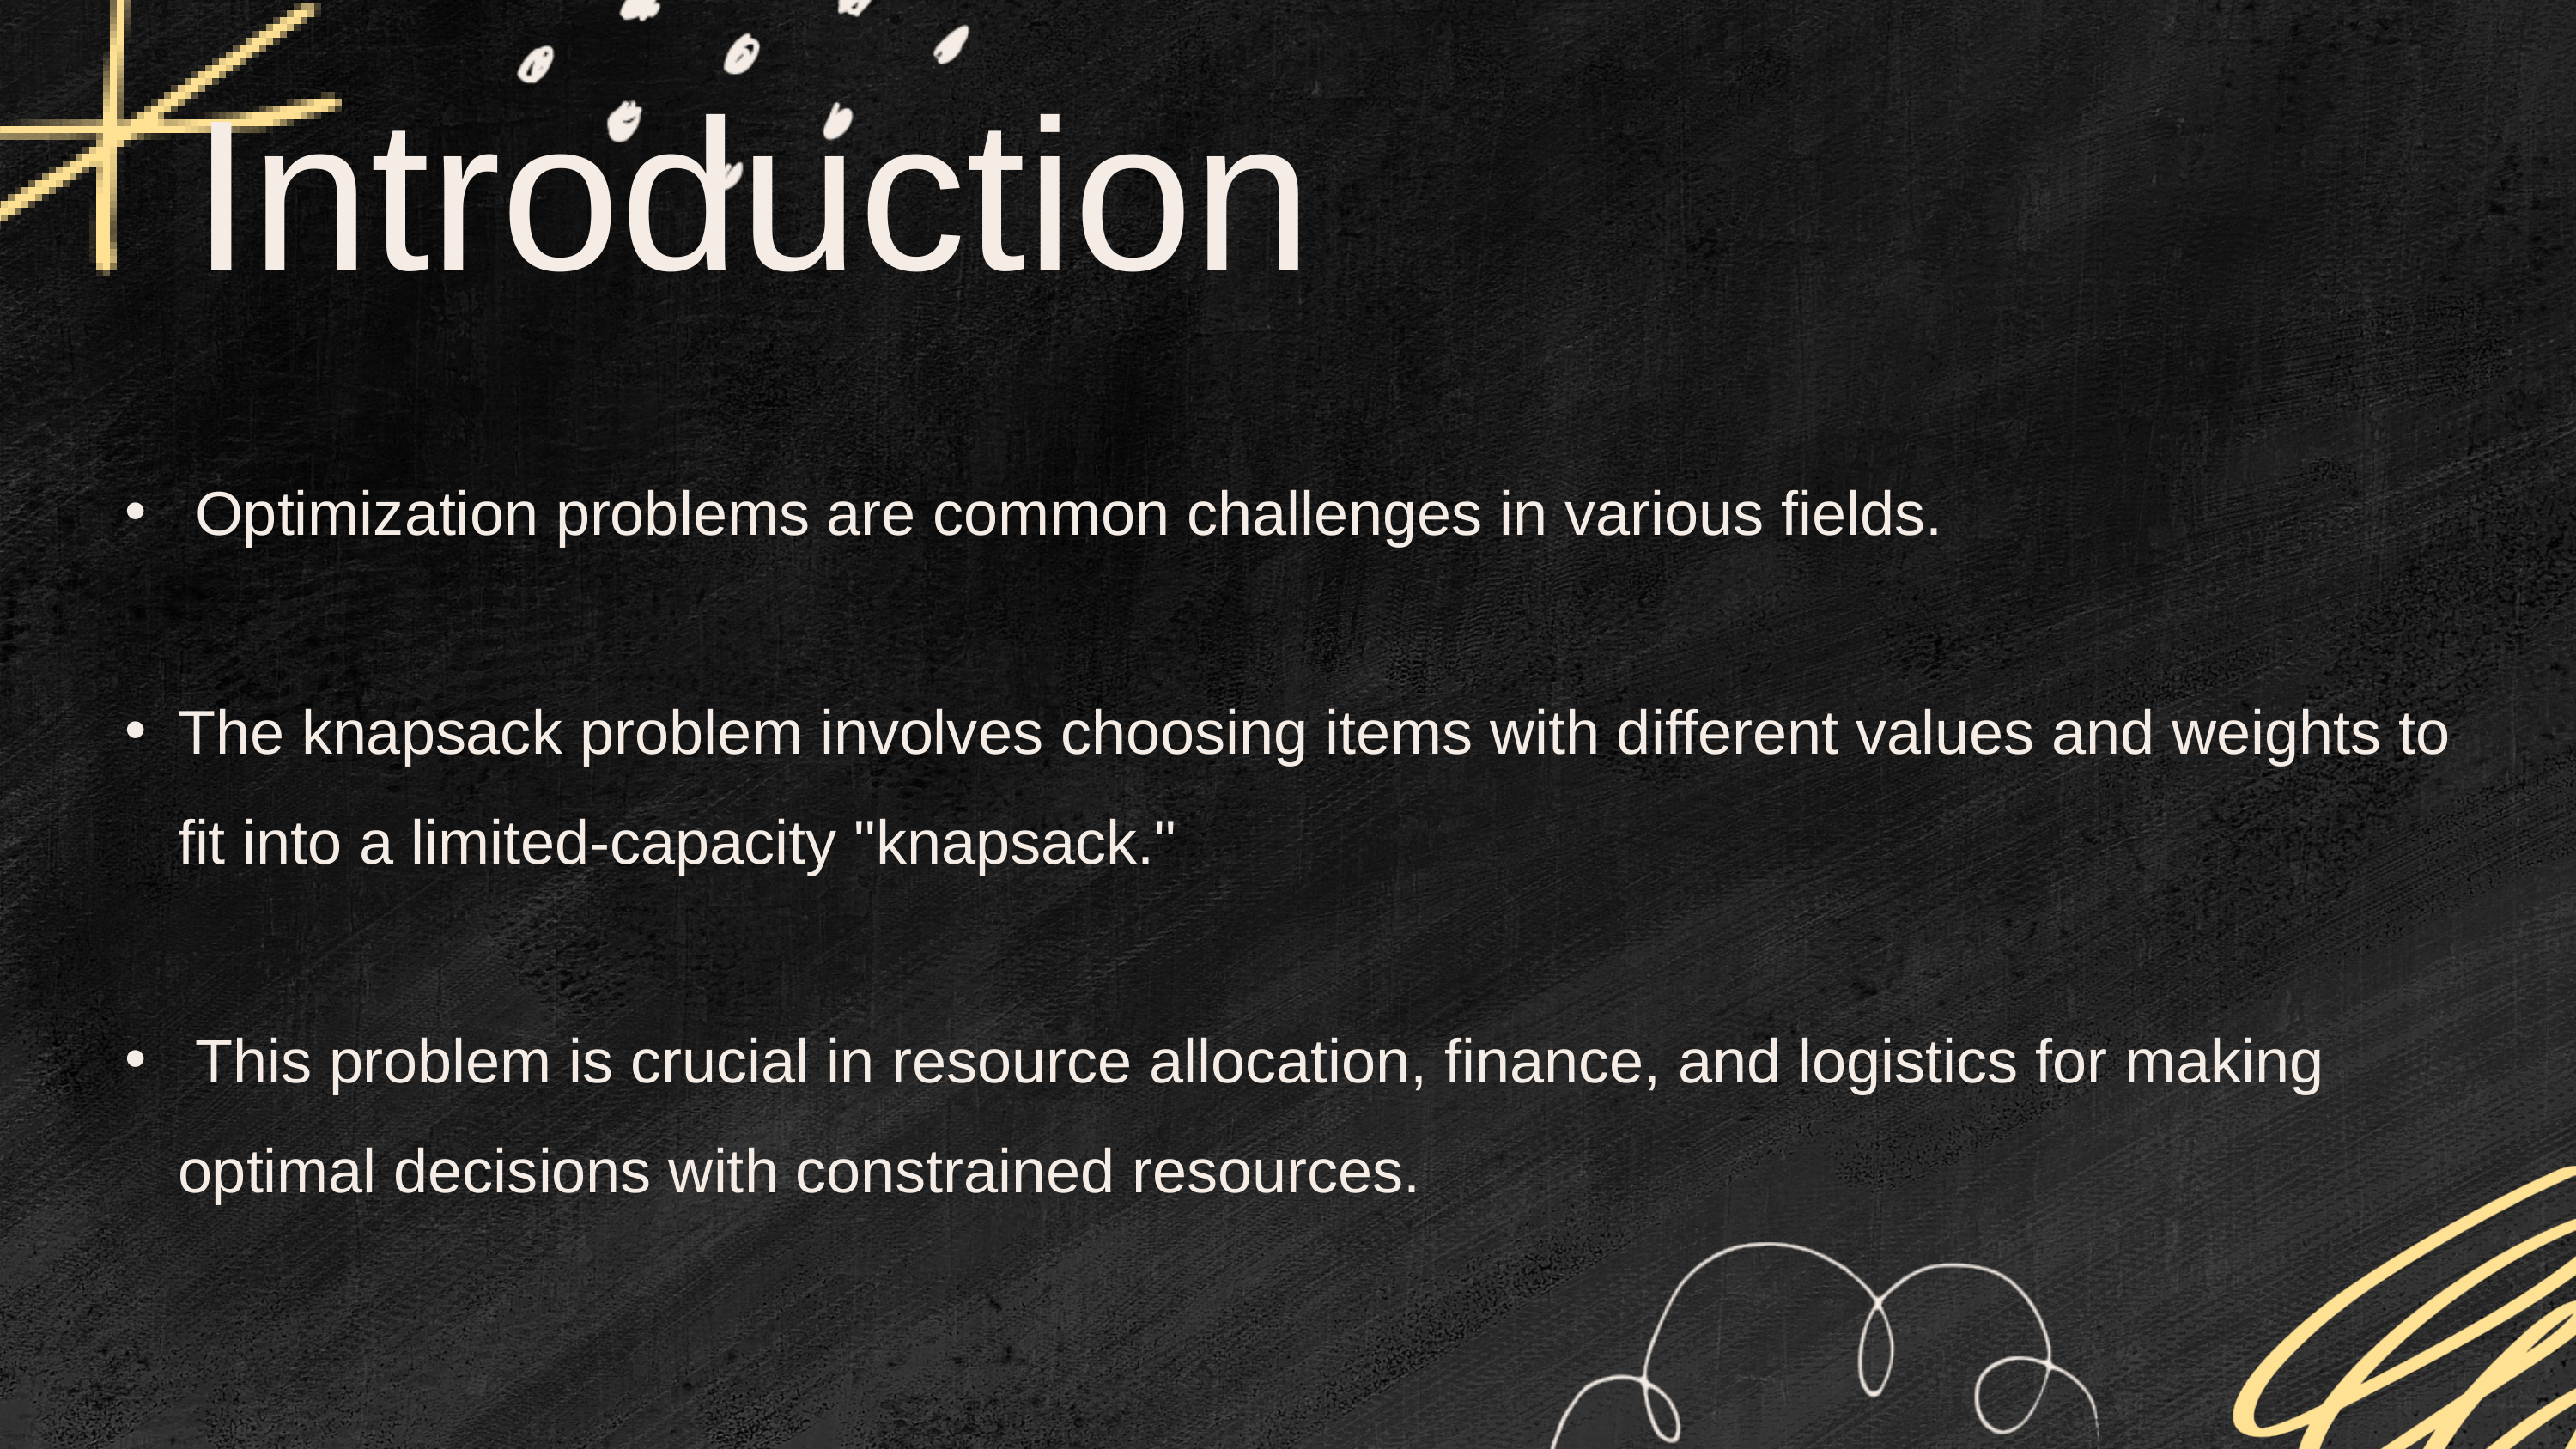

Introduction
 Optimization problems are common challenges in various fields.

The knapsack problem involves choosing items with different values and weights to fit into a limited-capacity "knapsack."

 This problem is crucial in resource allocation, finance, and logistics for making optimal decisions with constrained resources.